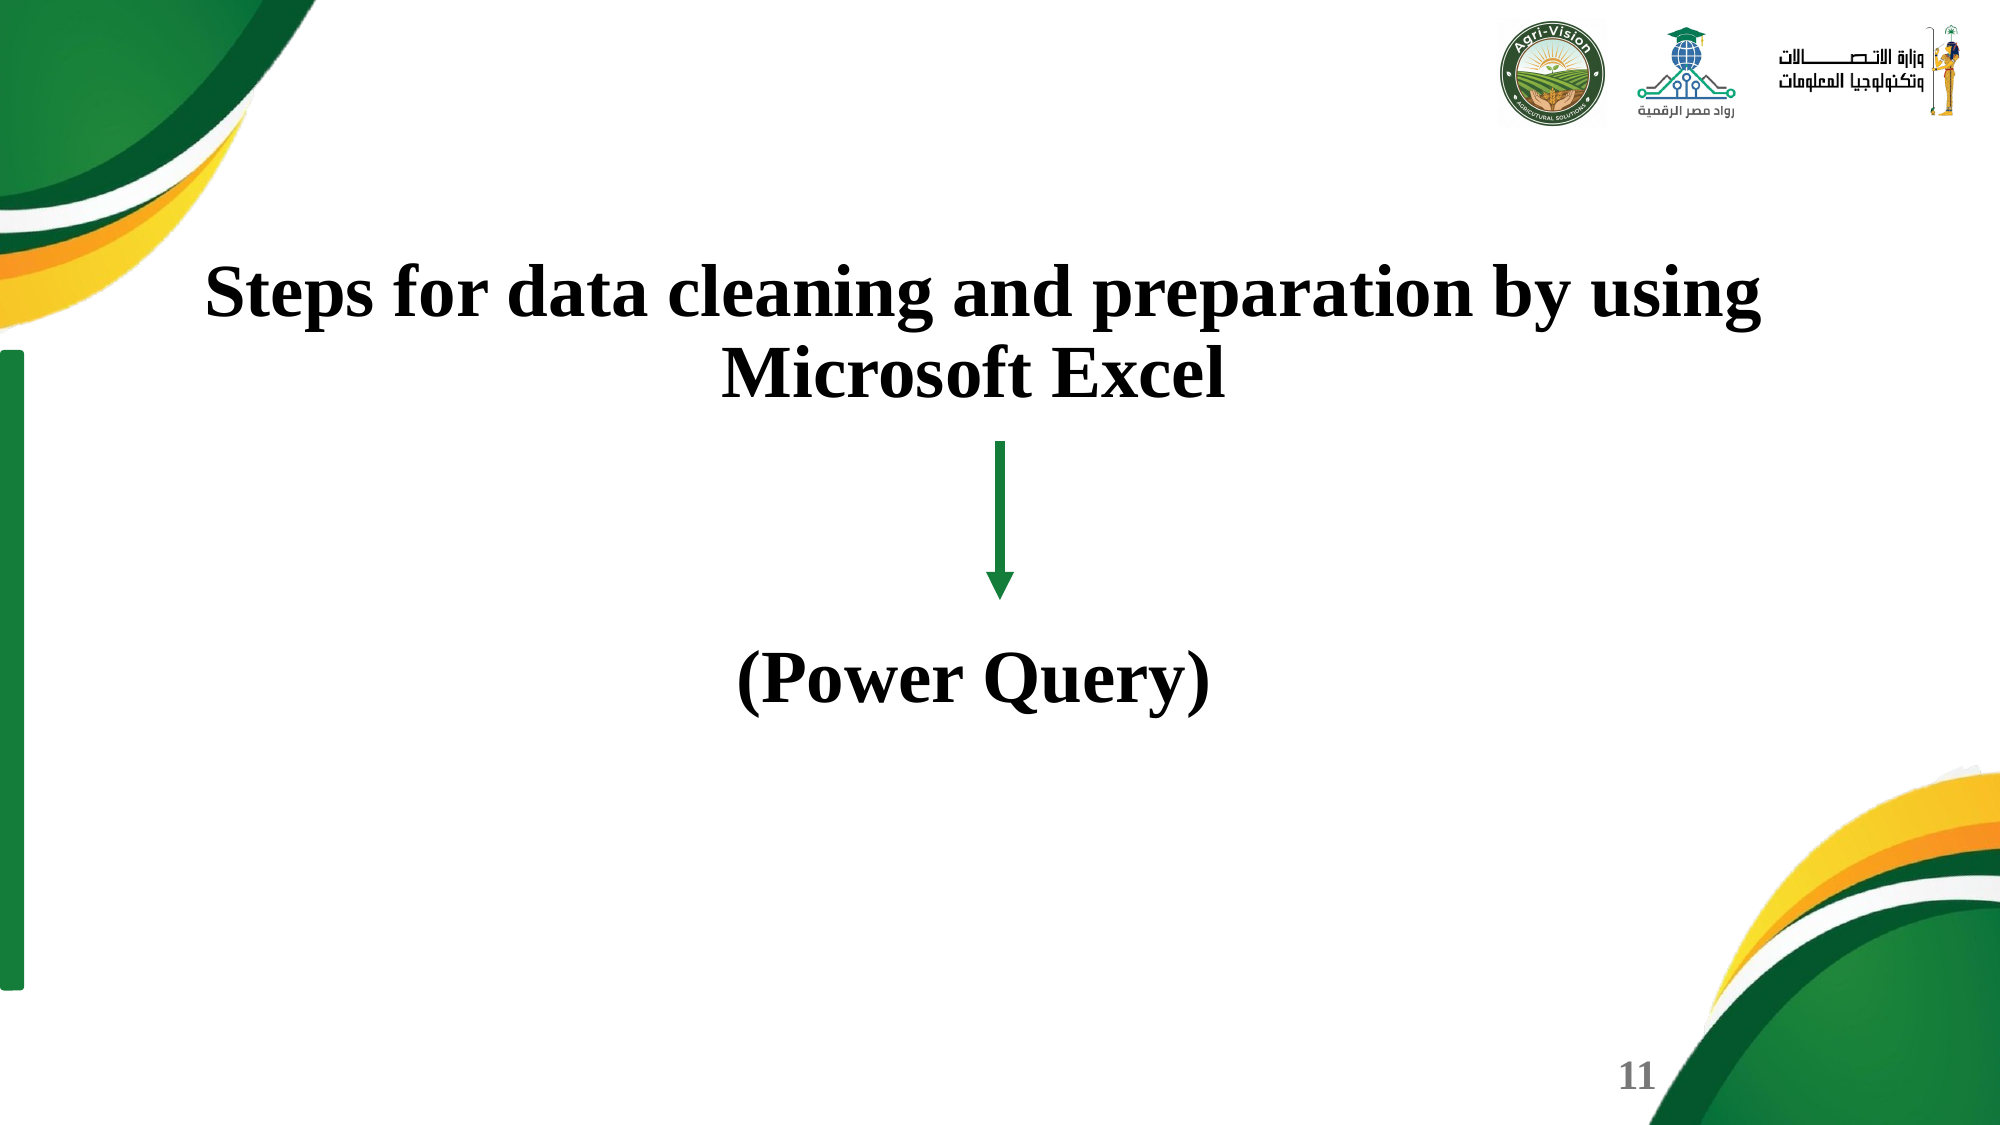

Steps for data cleaning and preparation by using Microsoft Excel

(Power Query)
11